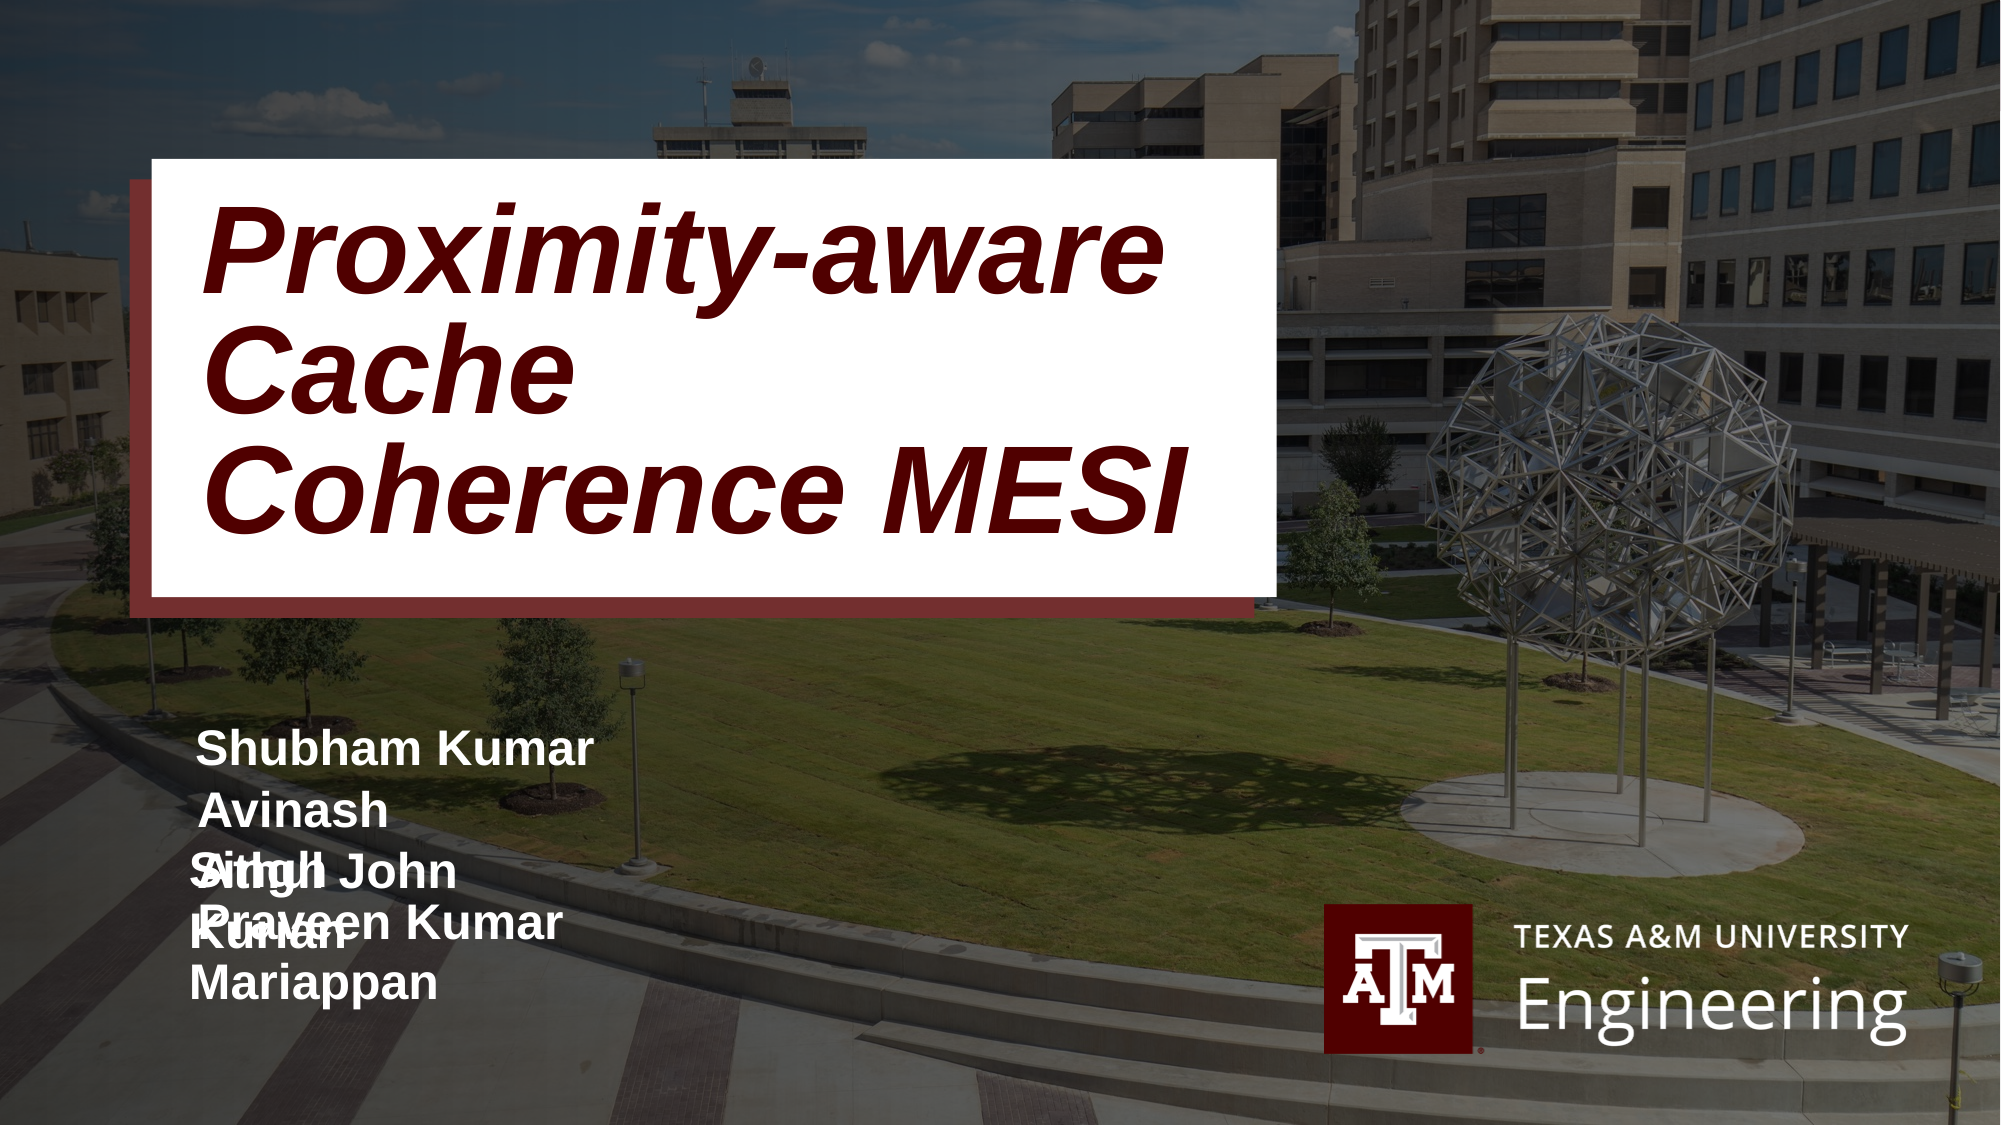

# Proximity-aware Cache Coherence MESI
Shubham Kumar
Avinash Singh
Athul John Kurian
Praveen Kumar Mariappan